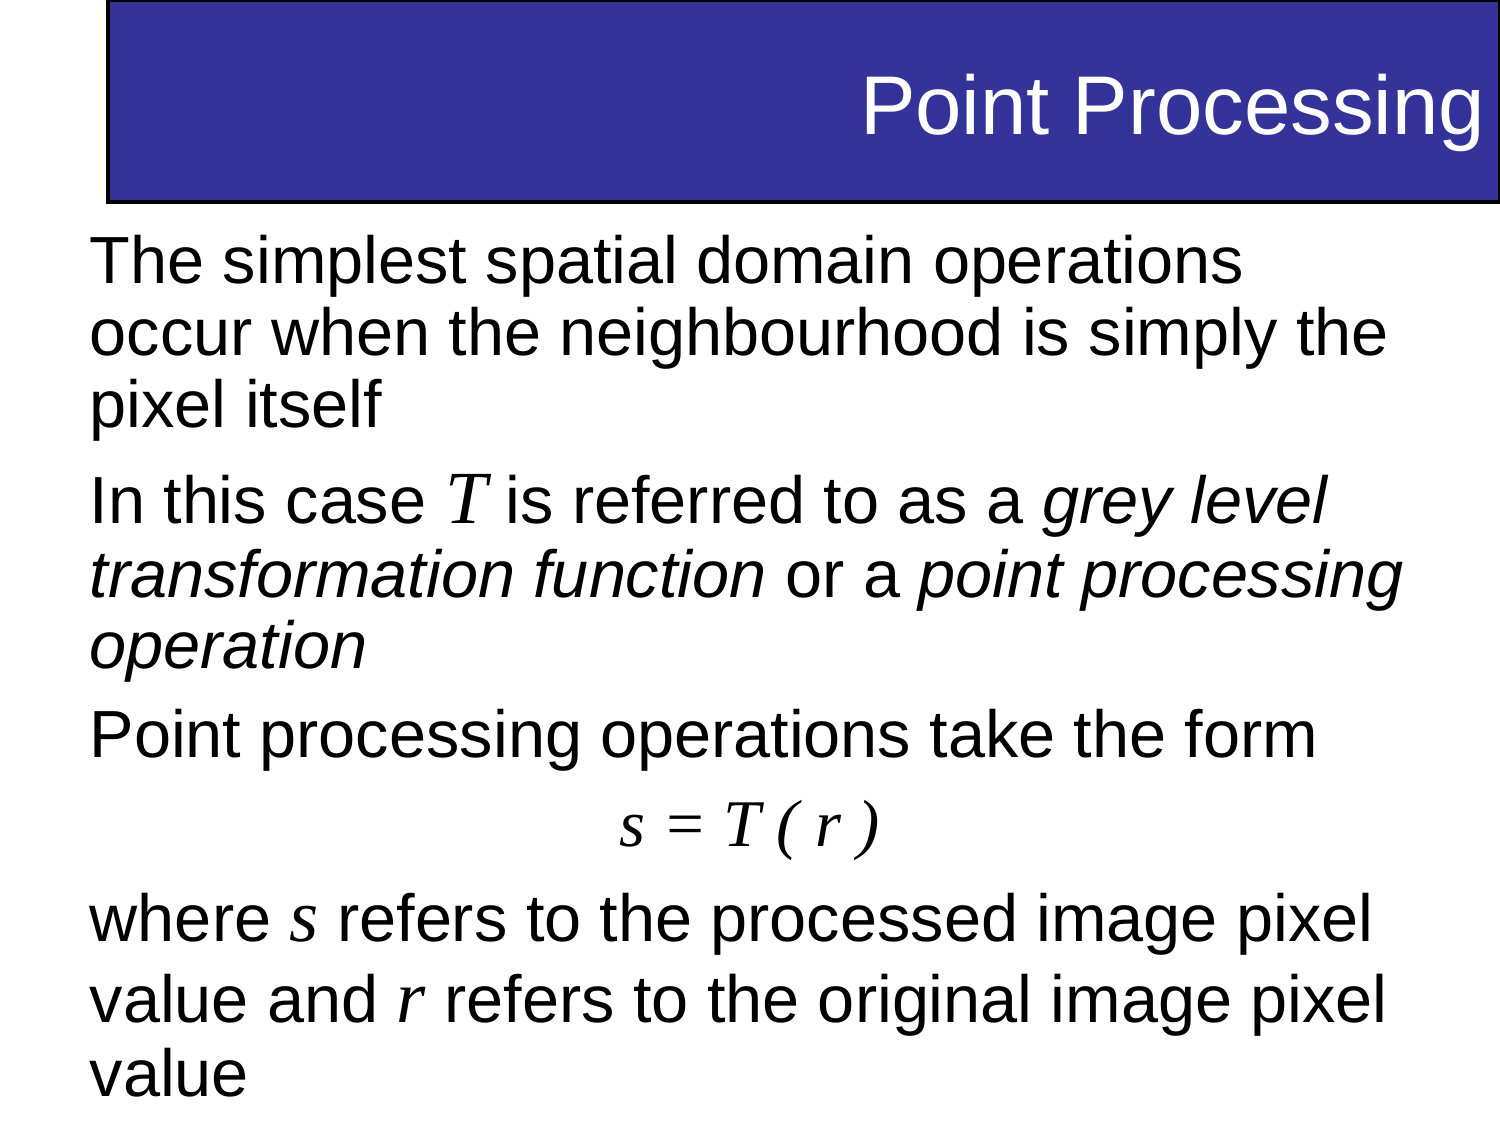

Point Processing
The simplest spatial domain operations occur when the neighbourhood is simply the pixel itself
In this case T is referred to as a grey level transformation function or a point processing operation
Point processing operations take the form
s = T ( r )
where s refers to the processed image pixel value and r refers to the original image pixel value